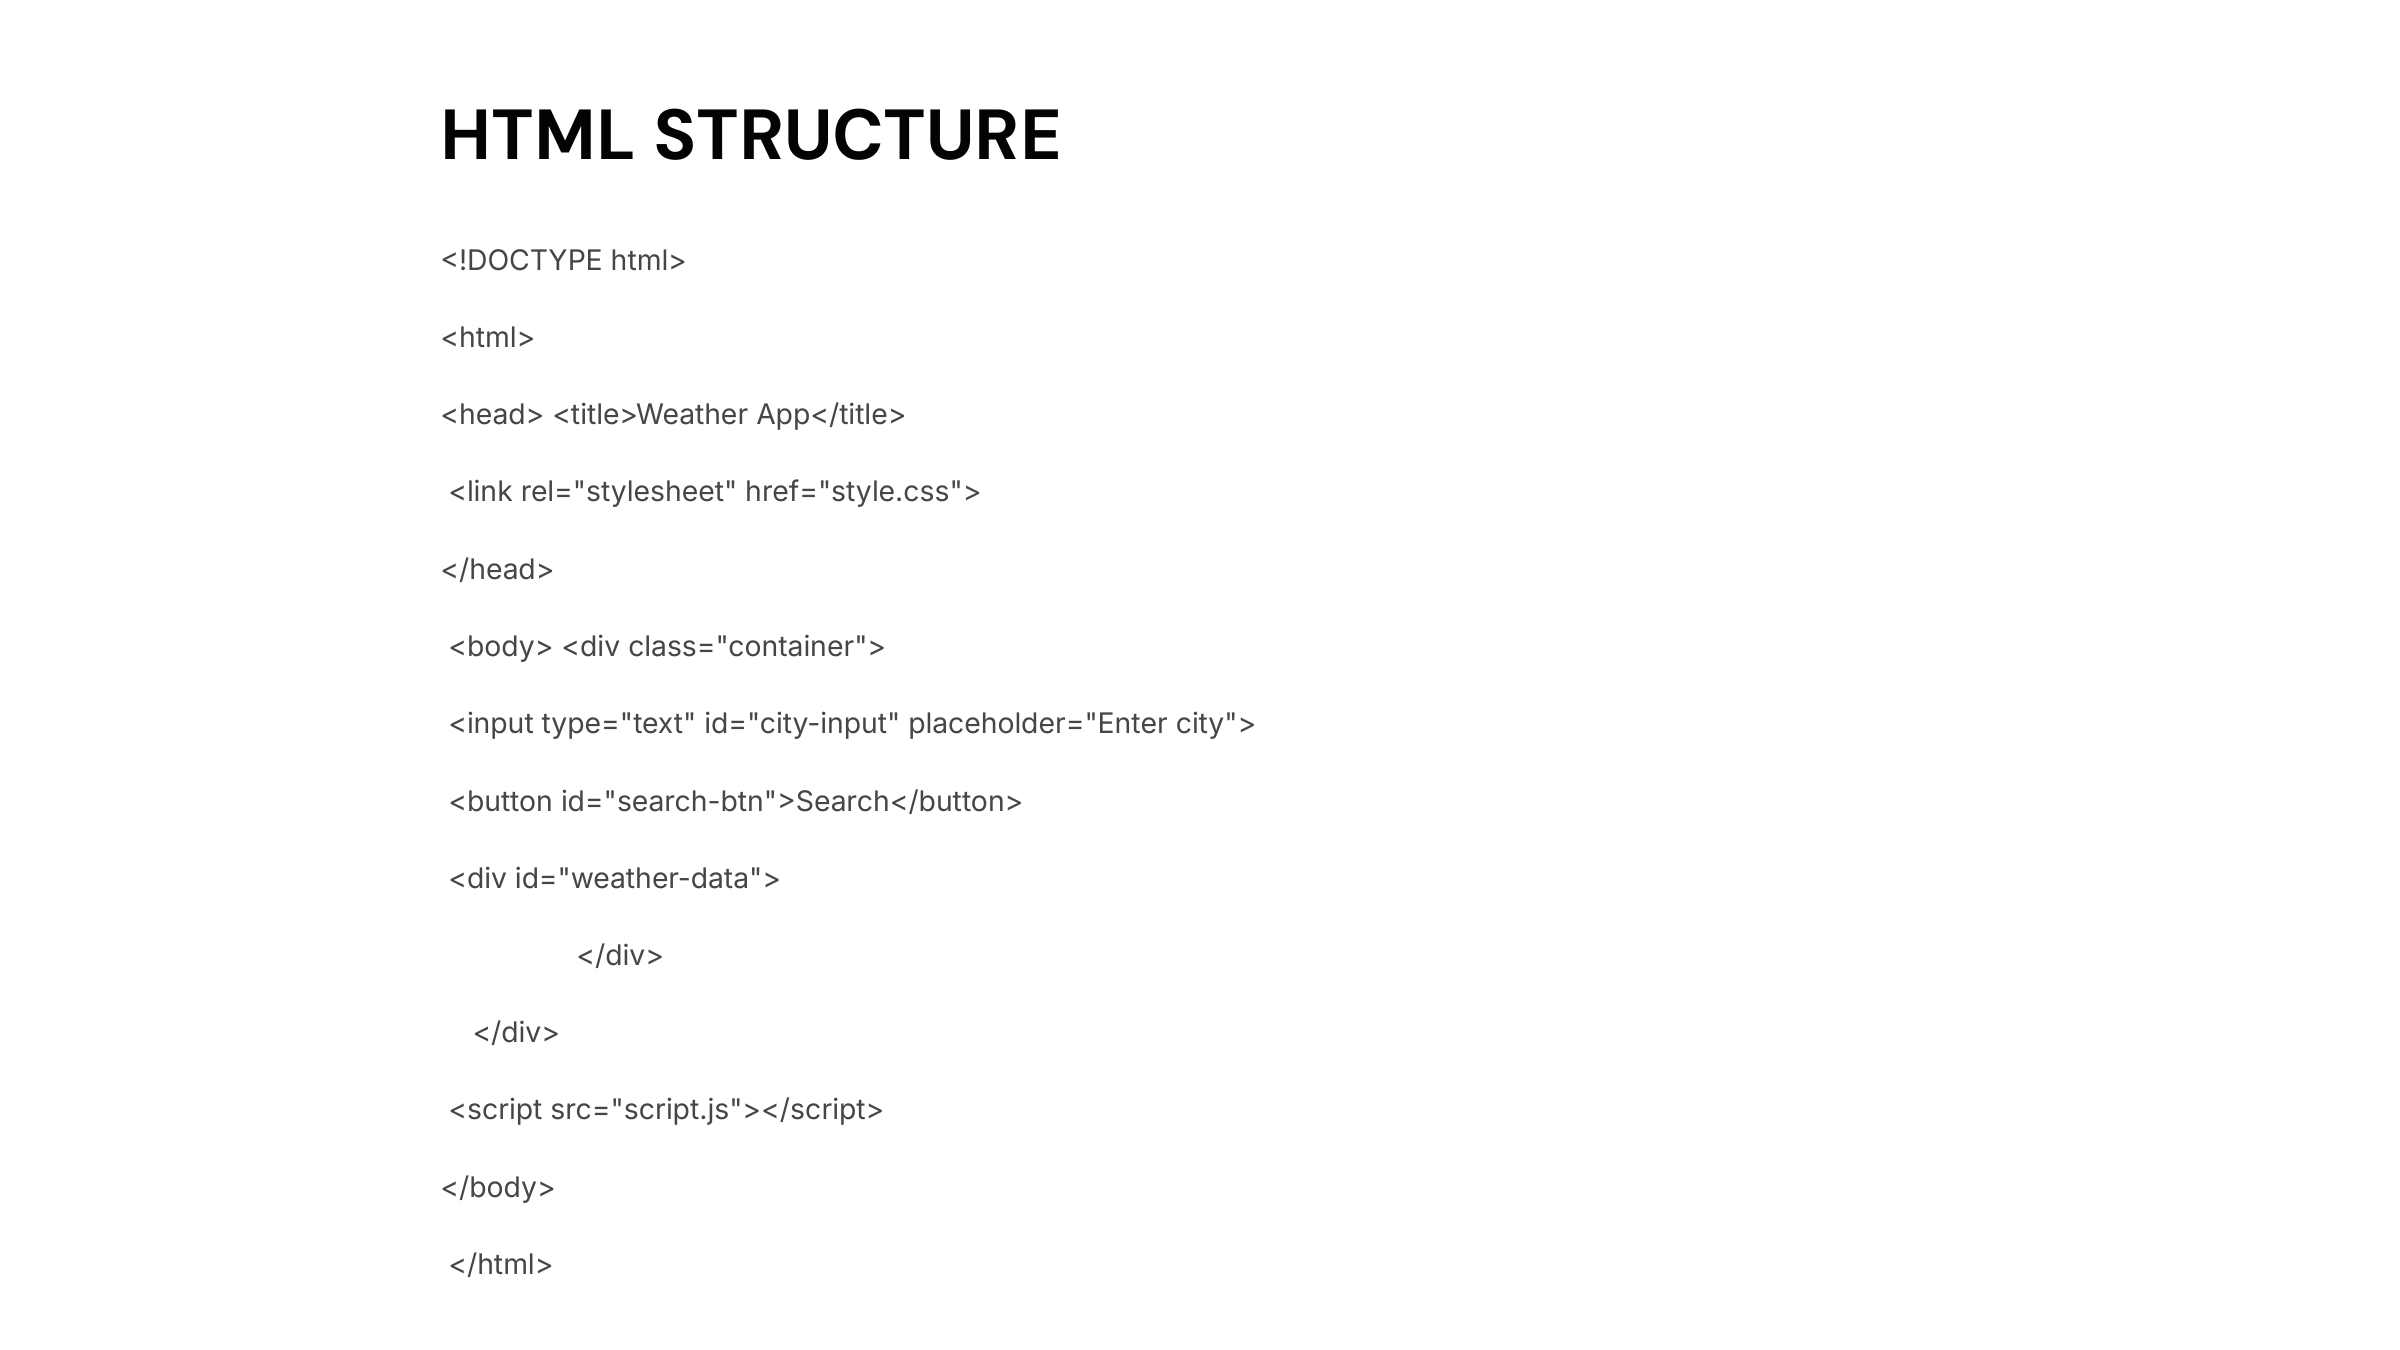

HTML STRUCTURE
<!DOCTYPE html>
<html>
<head> <title>Weather App</title>
 <link rel="stylesheet" href="style.css">
</head>
 <body> <div class="container">
 <input type="text" id="city-input" placeholder="Enter city">
 <button id="search-btn">Search</button>
 <div id="weather-data">
                 </div>
    </div>
 <script src="script.js"></script>
</body>
 </html>